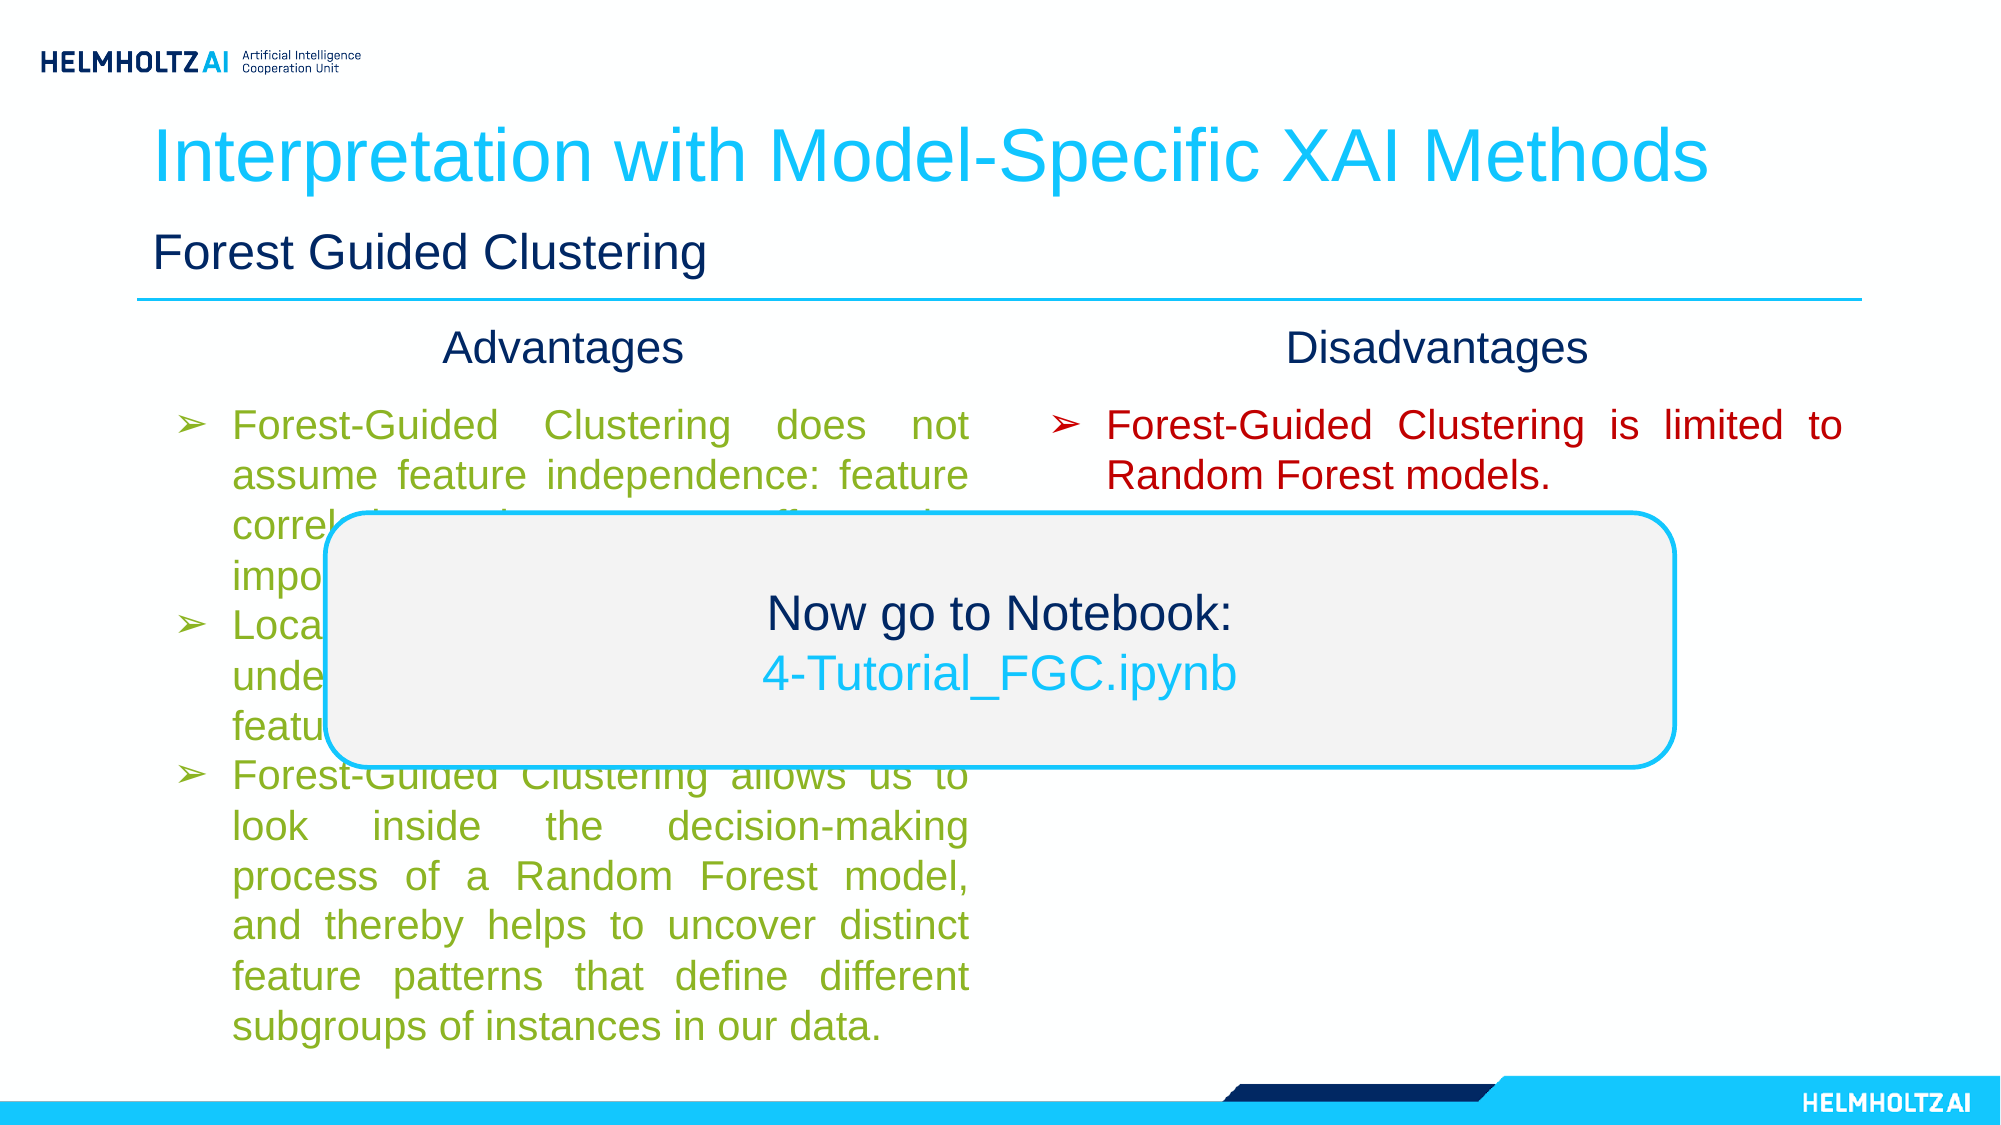

# Interpretation with Model-Specific XAI Methods
Forest Guided Clustering
Advantages

Forest-Guided Clustering does not assume feature independence: feature correlation does not affect the importance measure.
Local Feature Importance allows to understand the relevance of each feature for a specific cluster.
Forest-Guided Clustering allows us to look inside the decision-making process of a Random Forest model, and thereby helps to uncover distinct feature patterns that define different subgroups of instances in our data.
Disadvantages

Forest-Guided Clustering is limited to Random Forest models.

Now go to Notebook:
4-Tutorial_FGC.ipynb